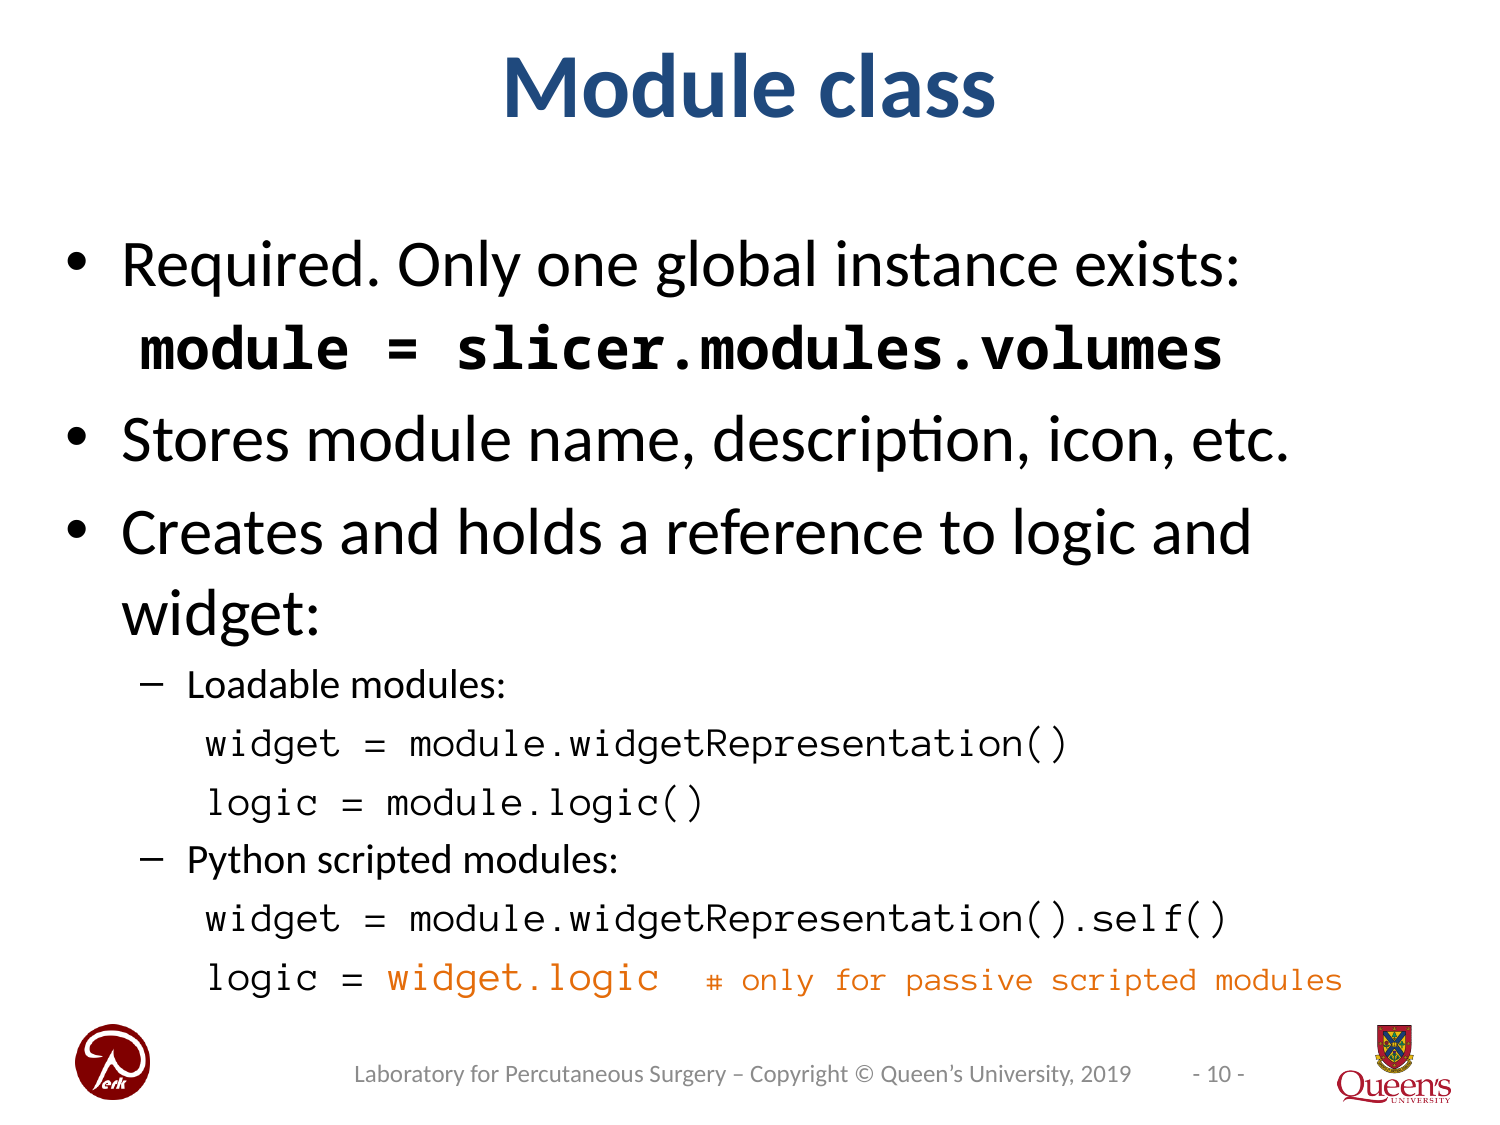

Module class
Required. Only one global instance exists:
module = slicer.modules.volumes
Stores module name, description, icon, etc.
Creates and holds a reference to logic and widget:
Loadable modules:
widget = module.widgetRepresentation()
logic = module.logic()
Python scripted modules:
widget = module.widgetRepresentation().self()
logic = widget.logic  # only for passive scripted modules
Laboratory for Percutaneous Surgery – Copyright © Queen’s University, 2019
- 10 -